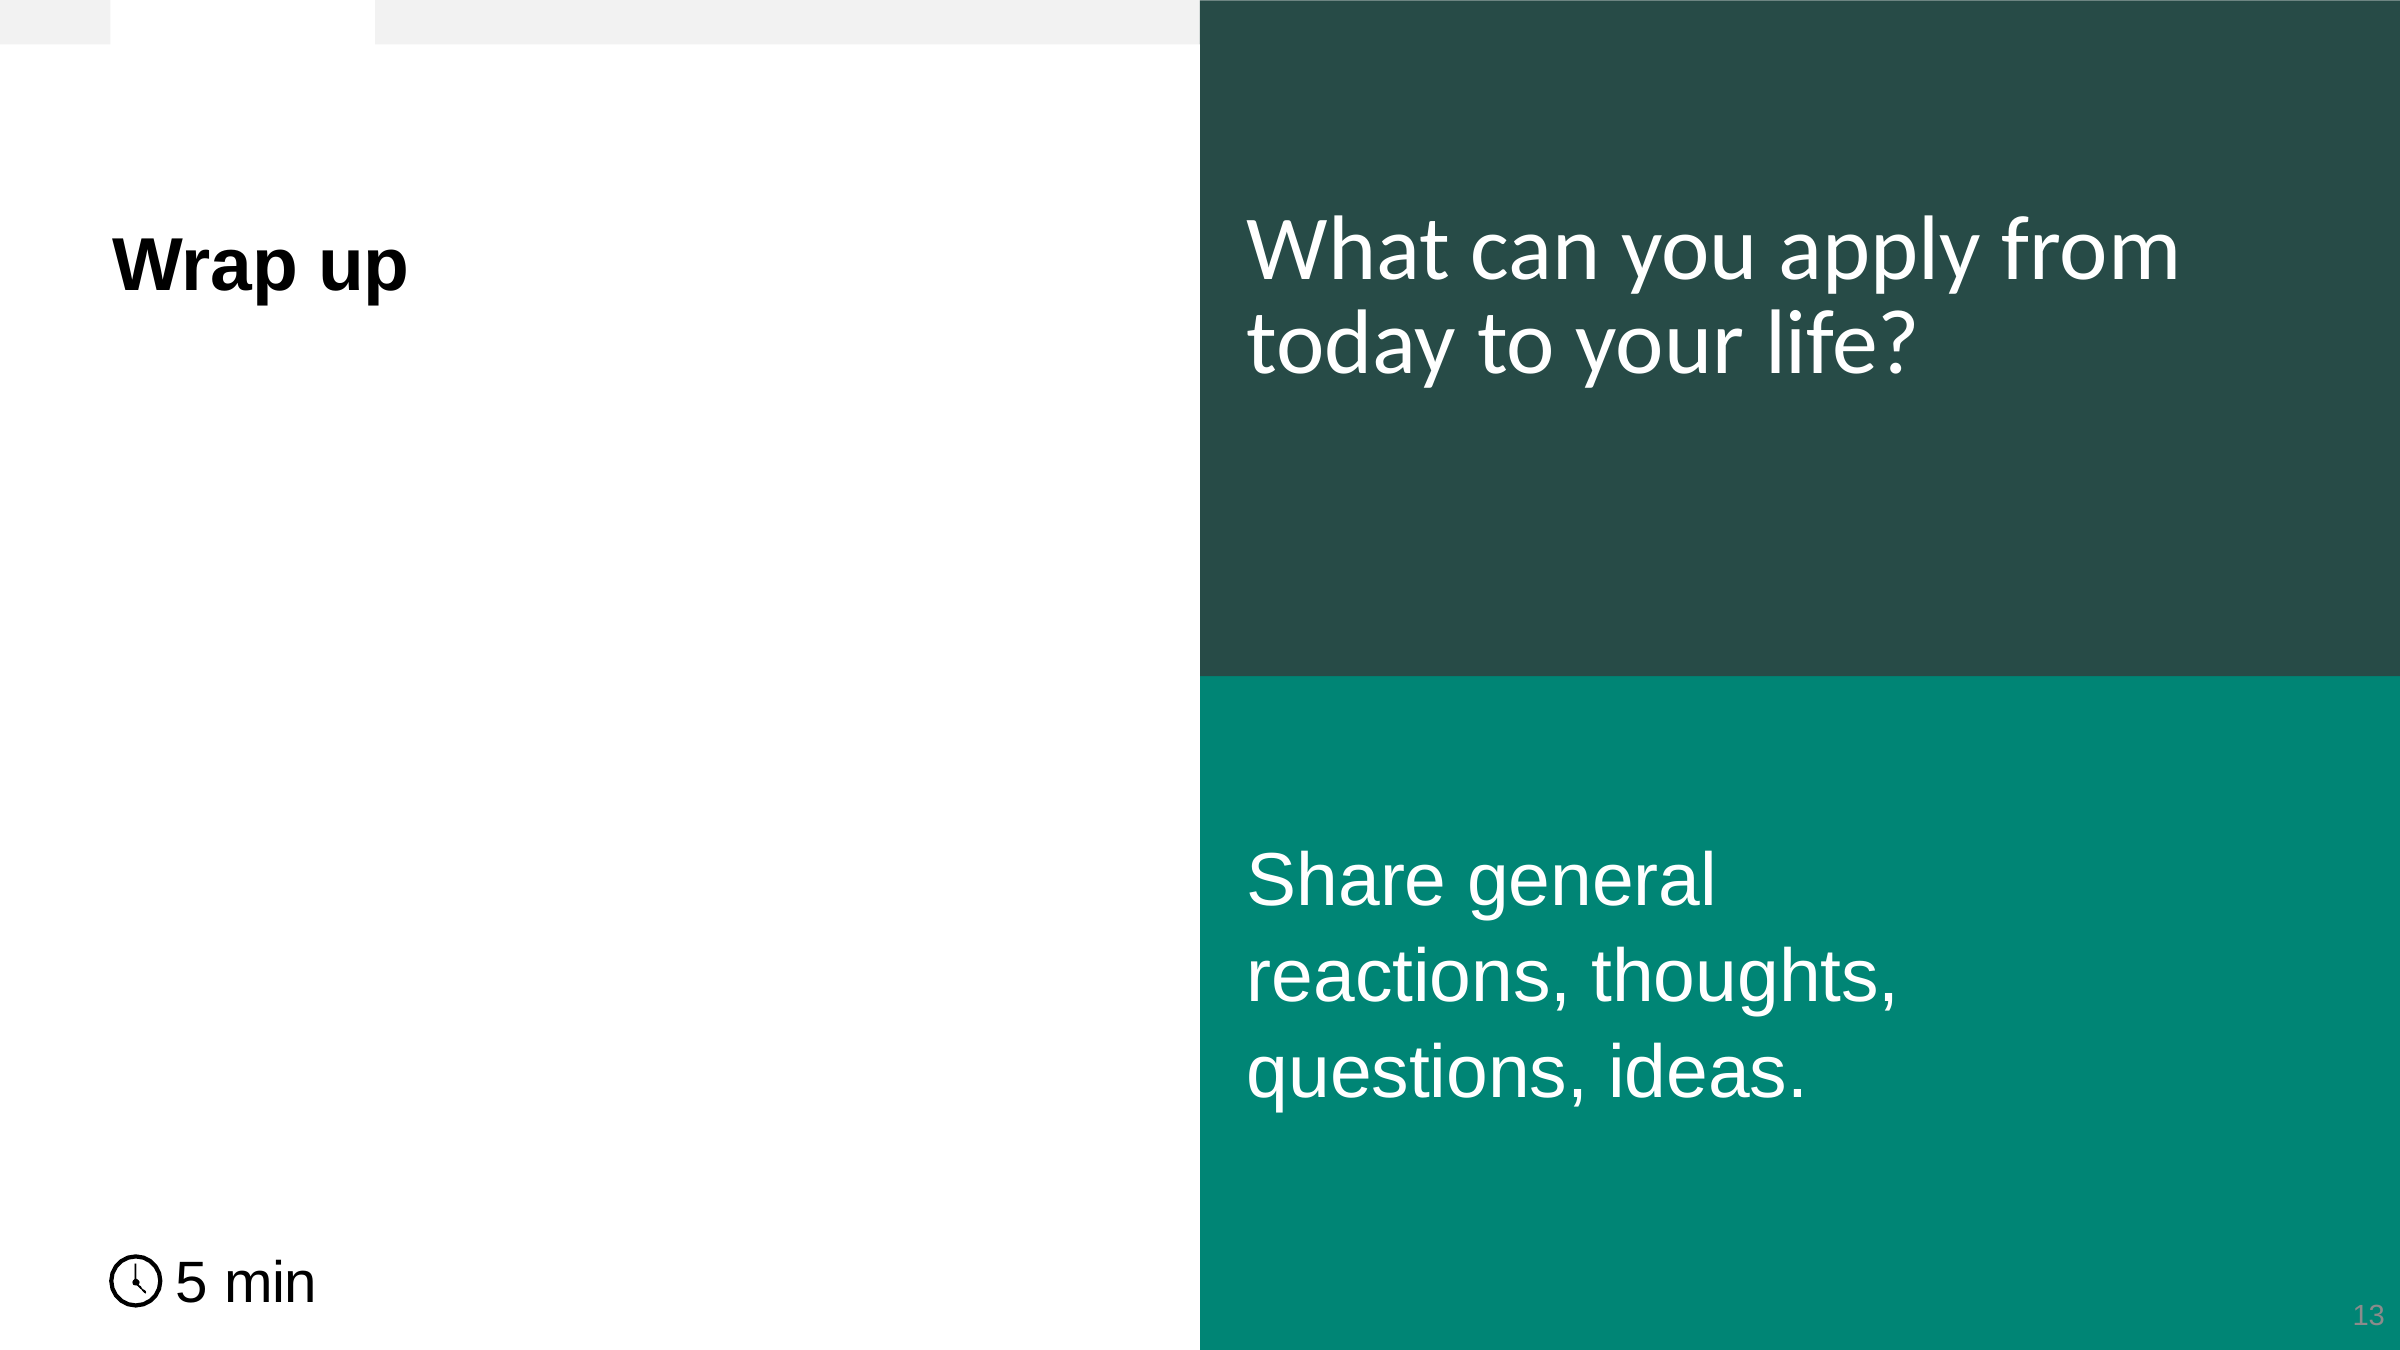

Recognize Discomfort

What can you apply from today to your life?
Wrap up
Share general
reactions, thoughts,
questions, ideas.
5 min

13